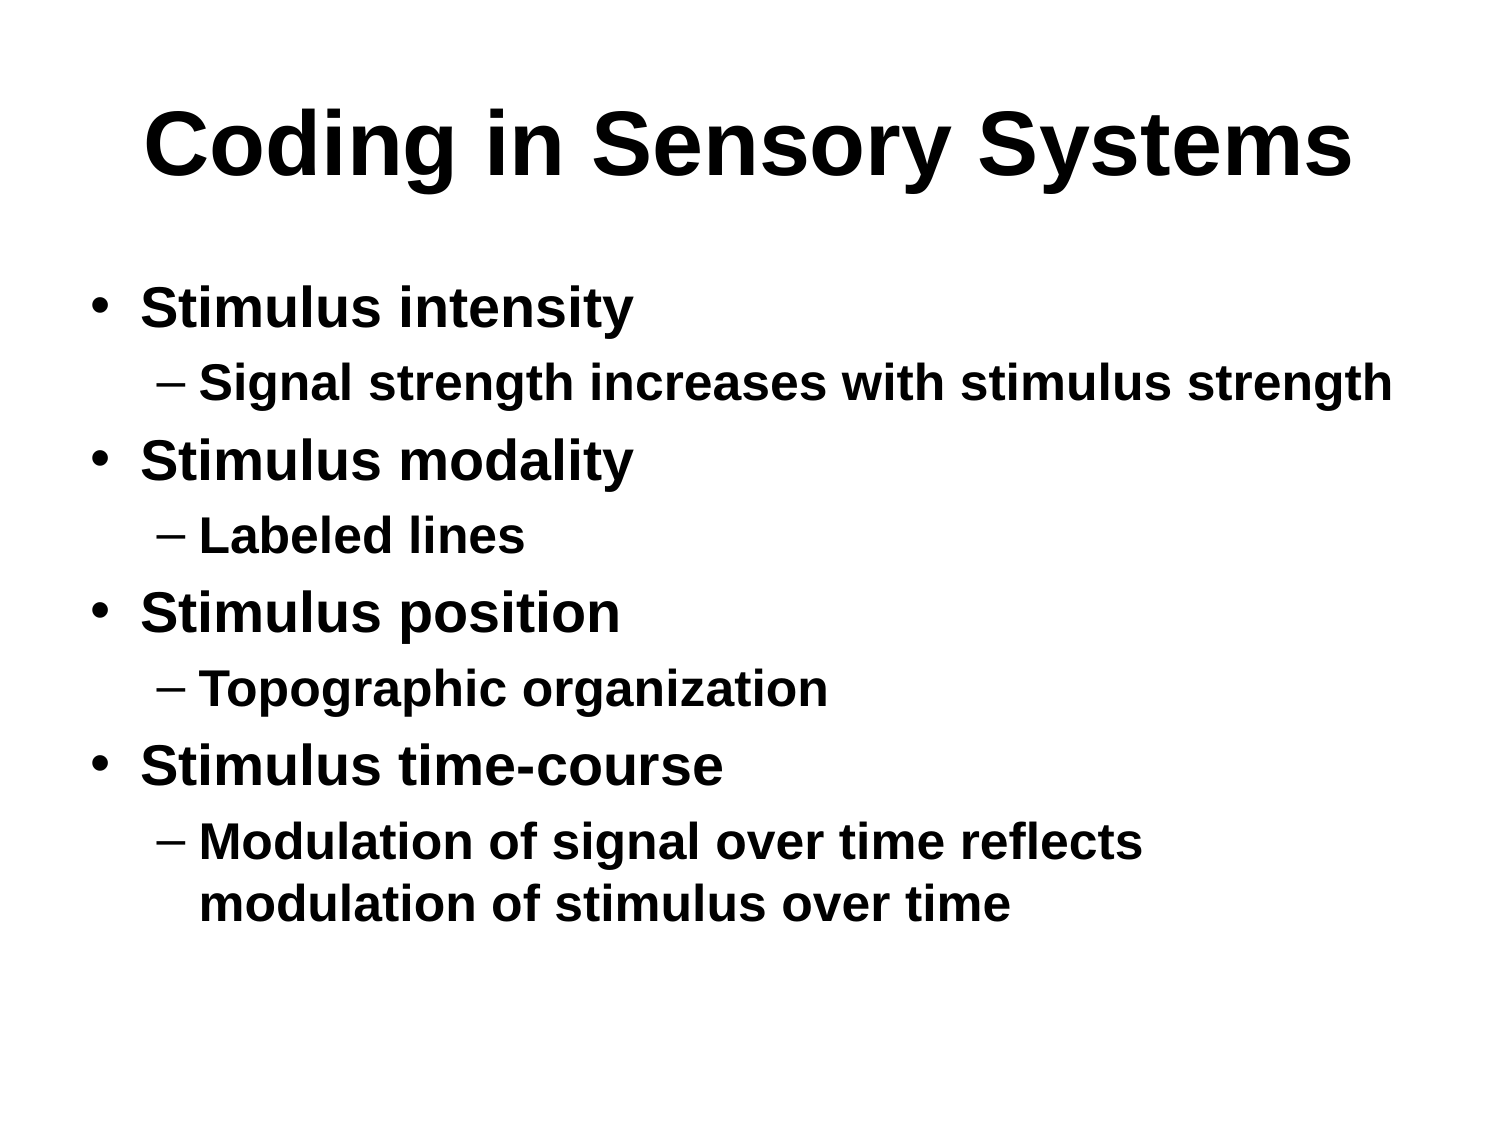

# Coding in Sensory Systems
Stimulus intensity
Signal strength increases with stimulus strength
Stimulus modality
Labeled lines
Stimulus position
Topographic organization
Stimulus time-course
Modulation of signal over time reflects modulation of stimulus over time